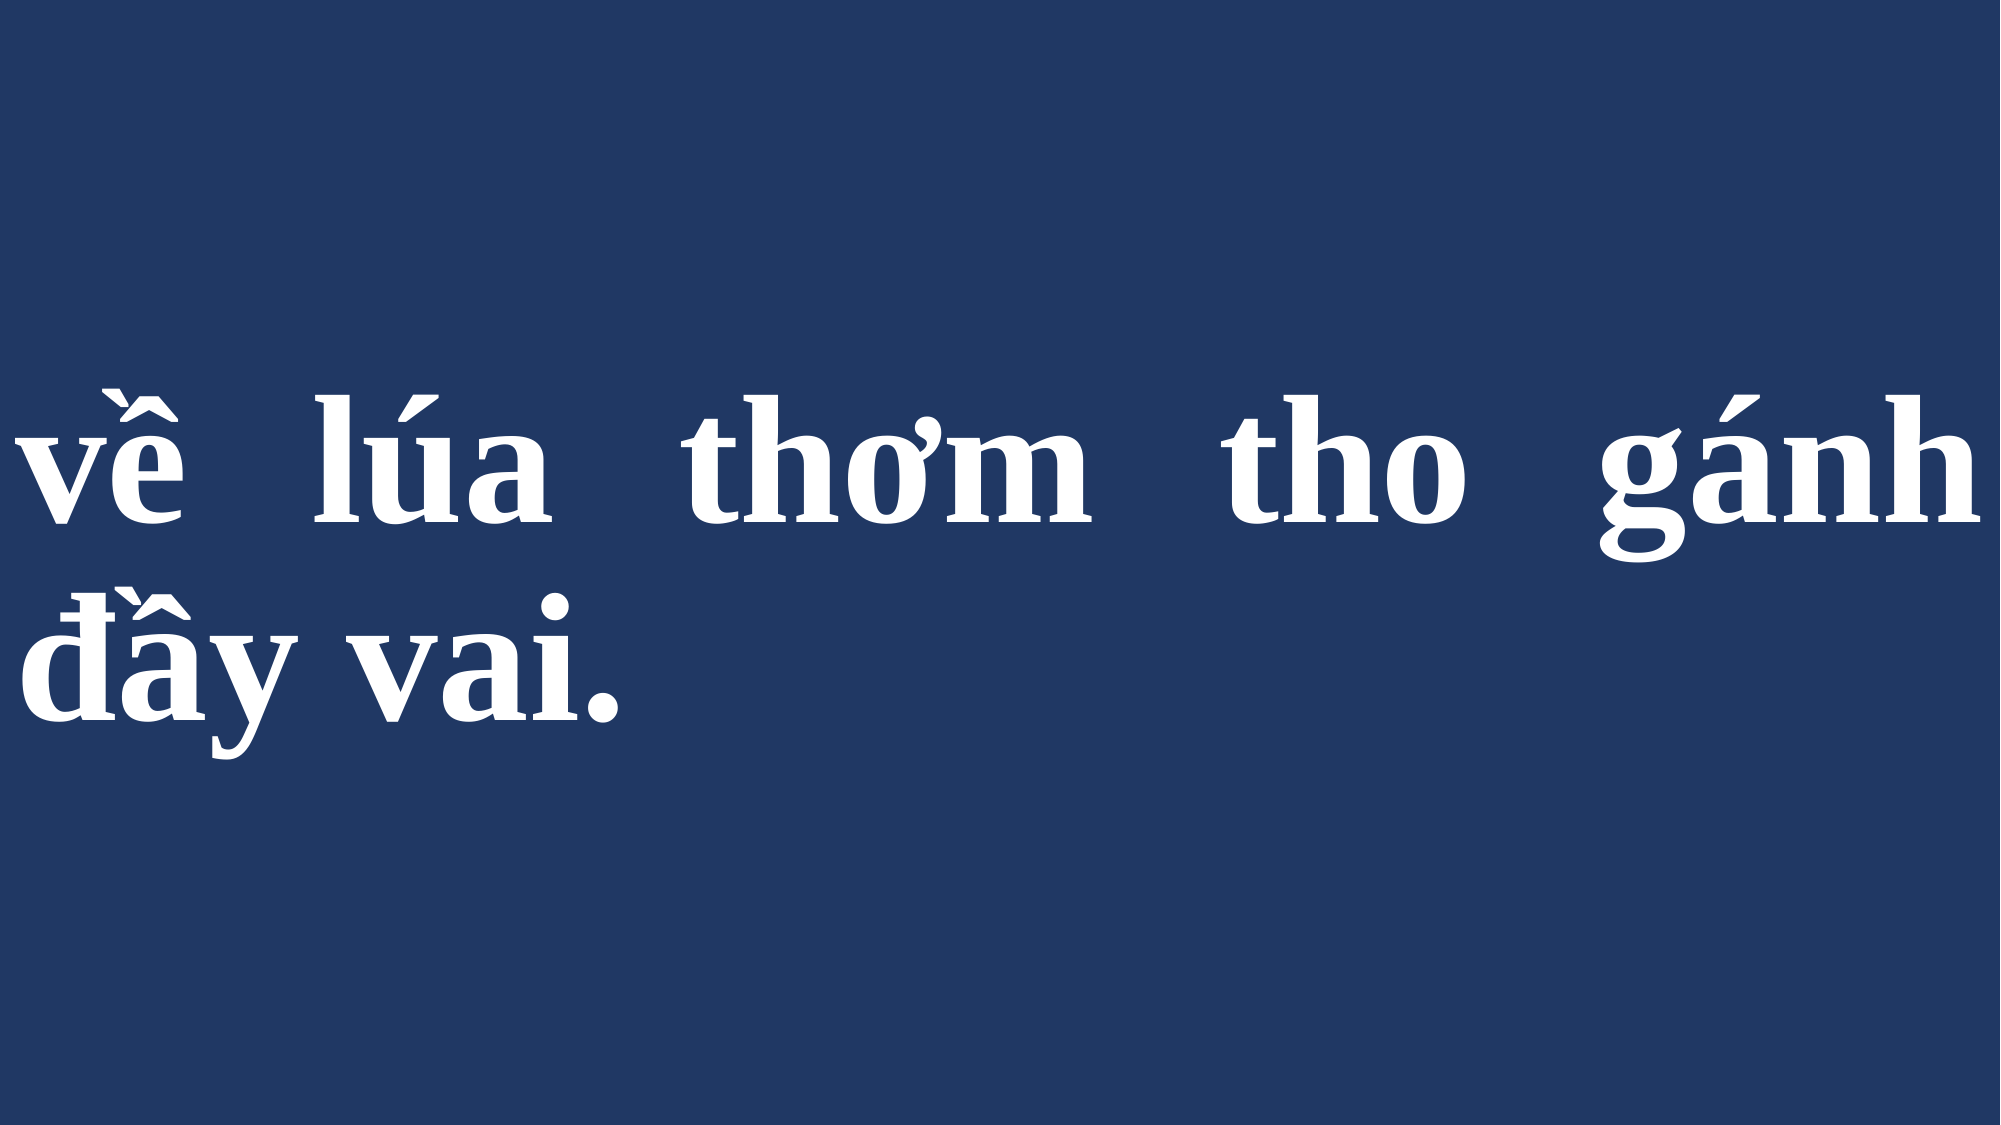

# về lúa thơm tho gánh đầy vai.